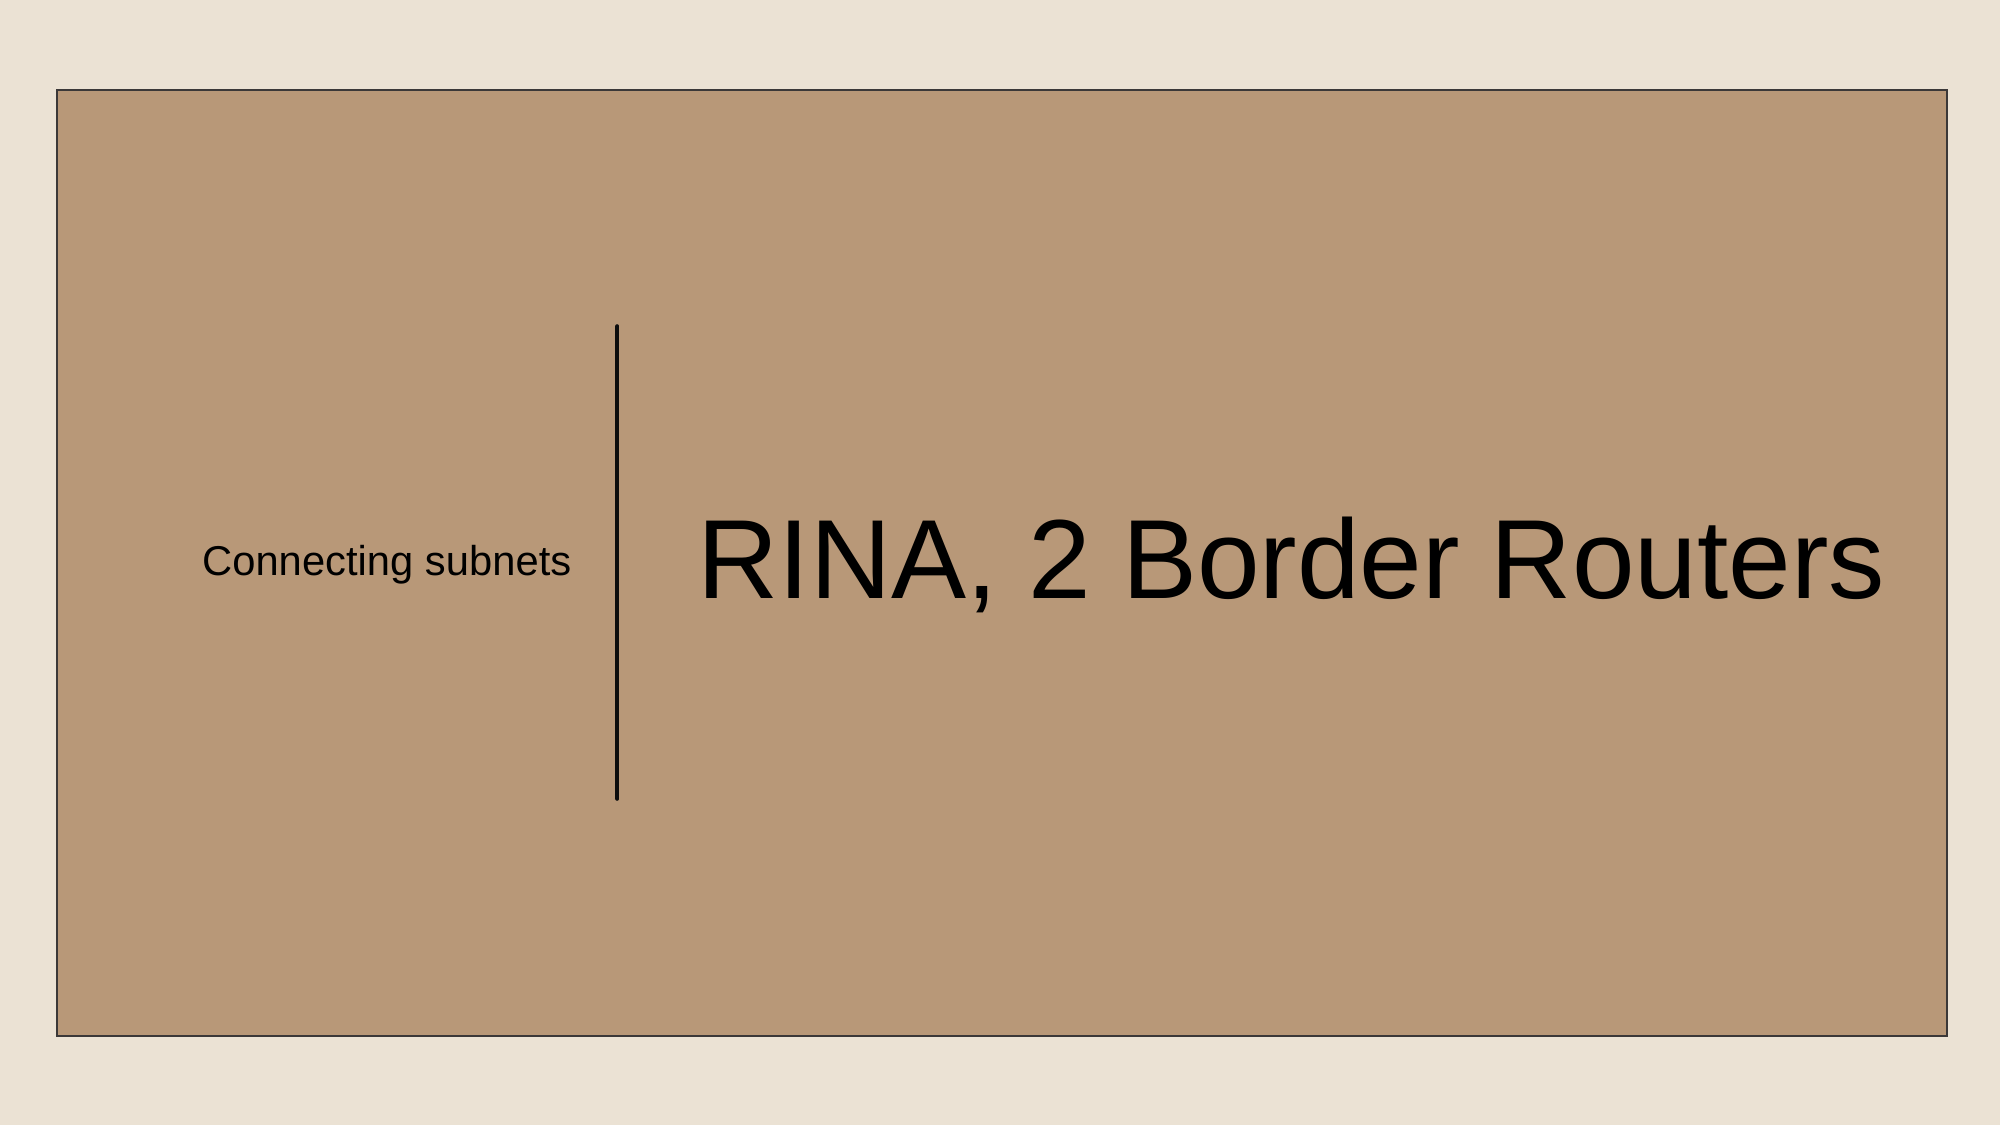

Connecting subnets
# RINA, 2 Border Routers